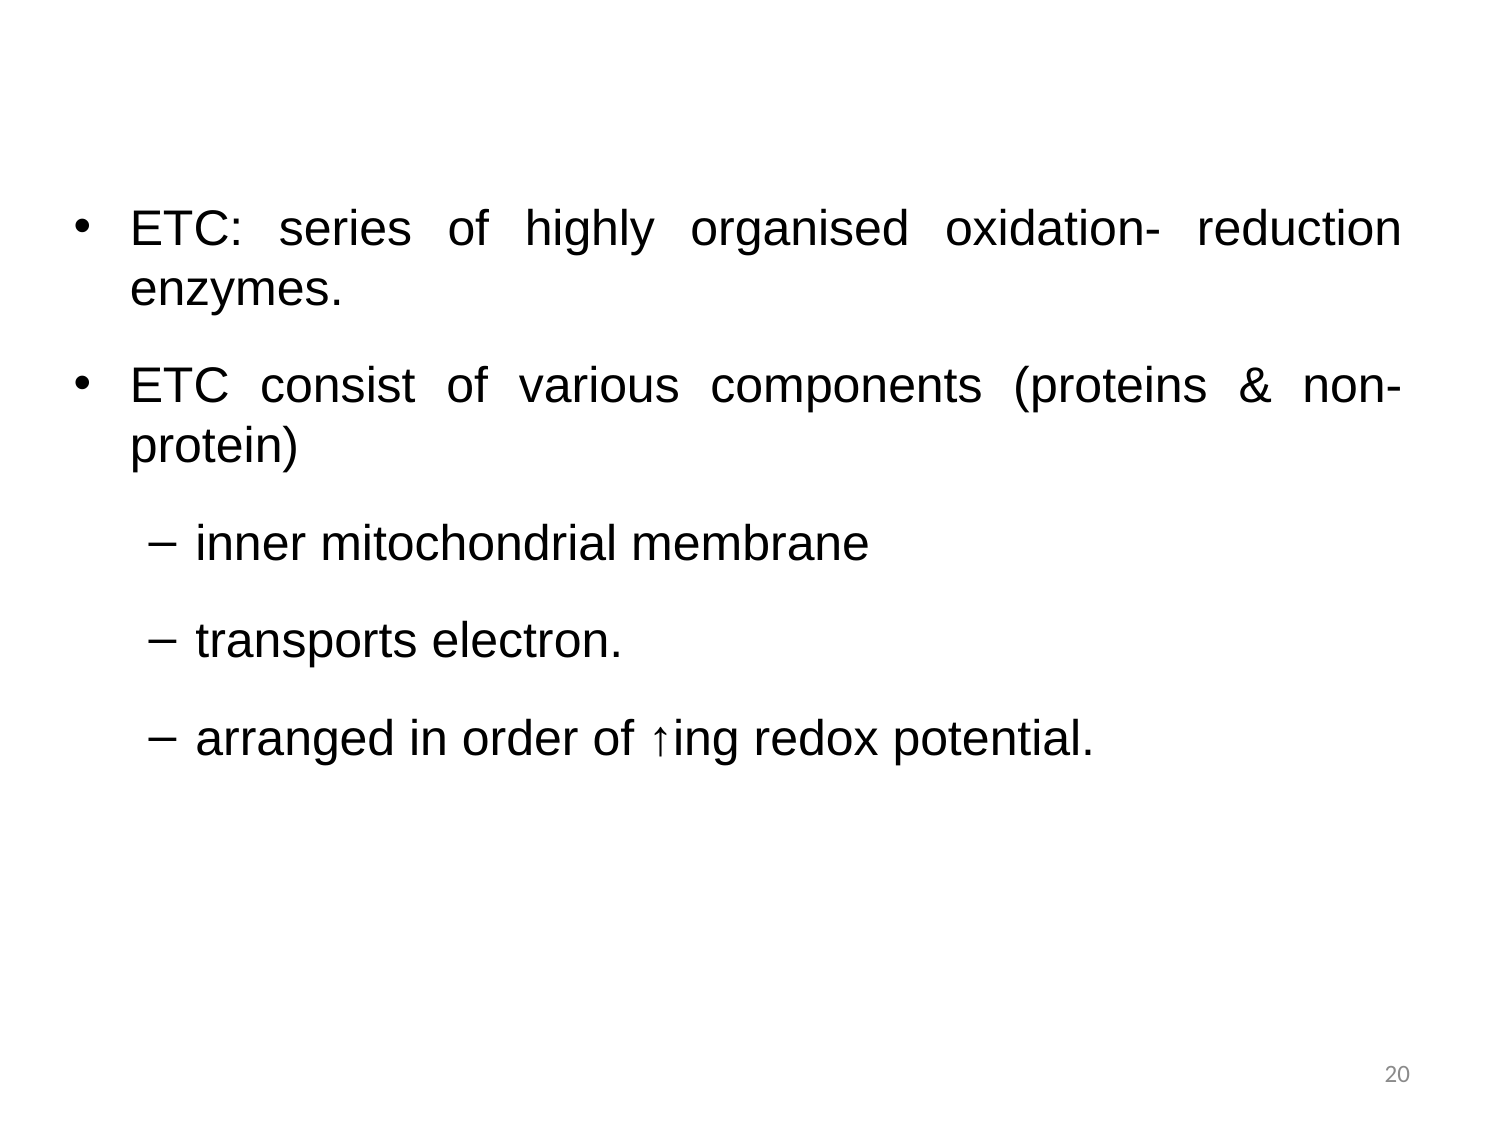

ETC: series of highly organised oxidation- reduction enzymes.
ETC consist of various components (proteins & non-protein)
inner mitochondrial membrane
transports electron.
arranged in order of ↑ing redox potential.
20